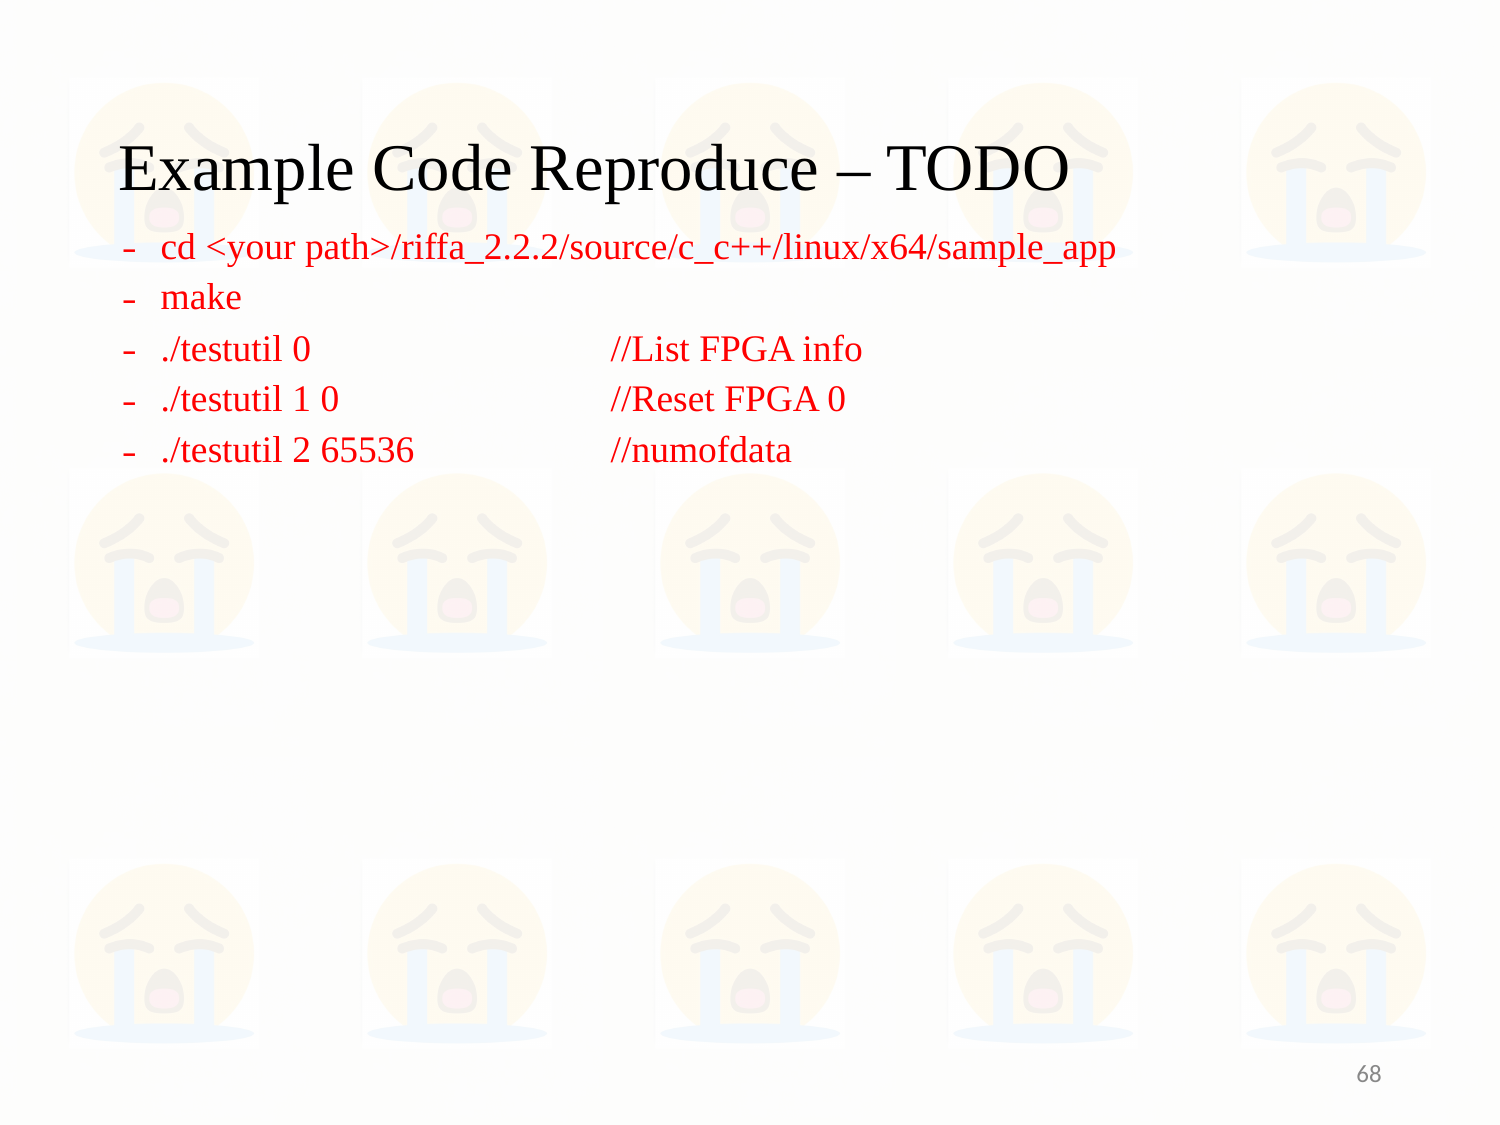

# Example Code Reproduce – TODO

cd <your path>/riffa_2.2.2/source/c_c++/linux/x64/sample_app
make
./testutil 0 		//List FPGA info
./testutil 1 0		//Reset FPGA 0
./testutil 2 65536		//numofdata
68